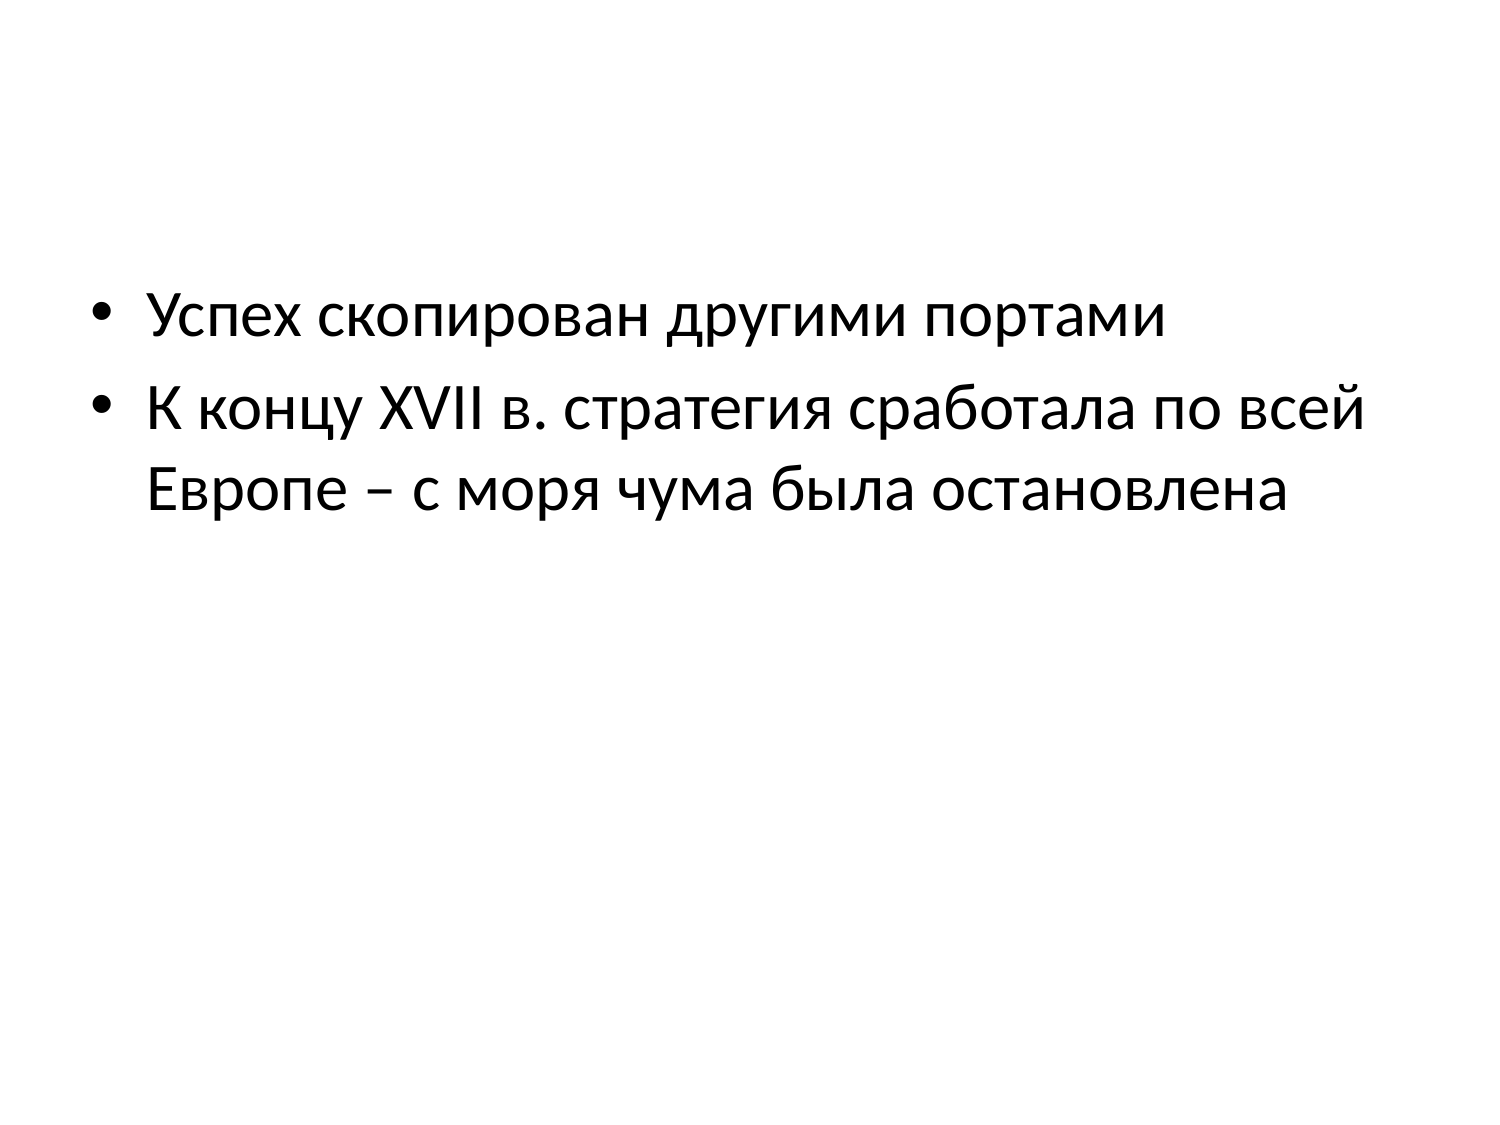

#
Успех скопирован другими портами
К концу XVII в. стратегия сработала по всей Европе – с моря чума была остановлена